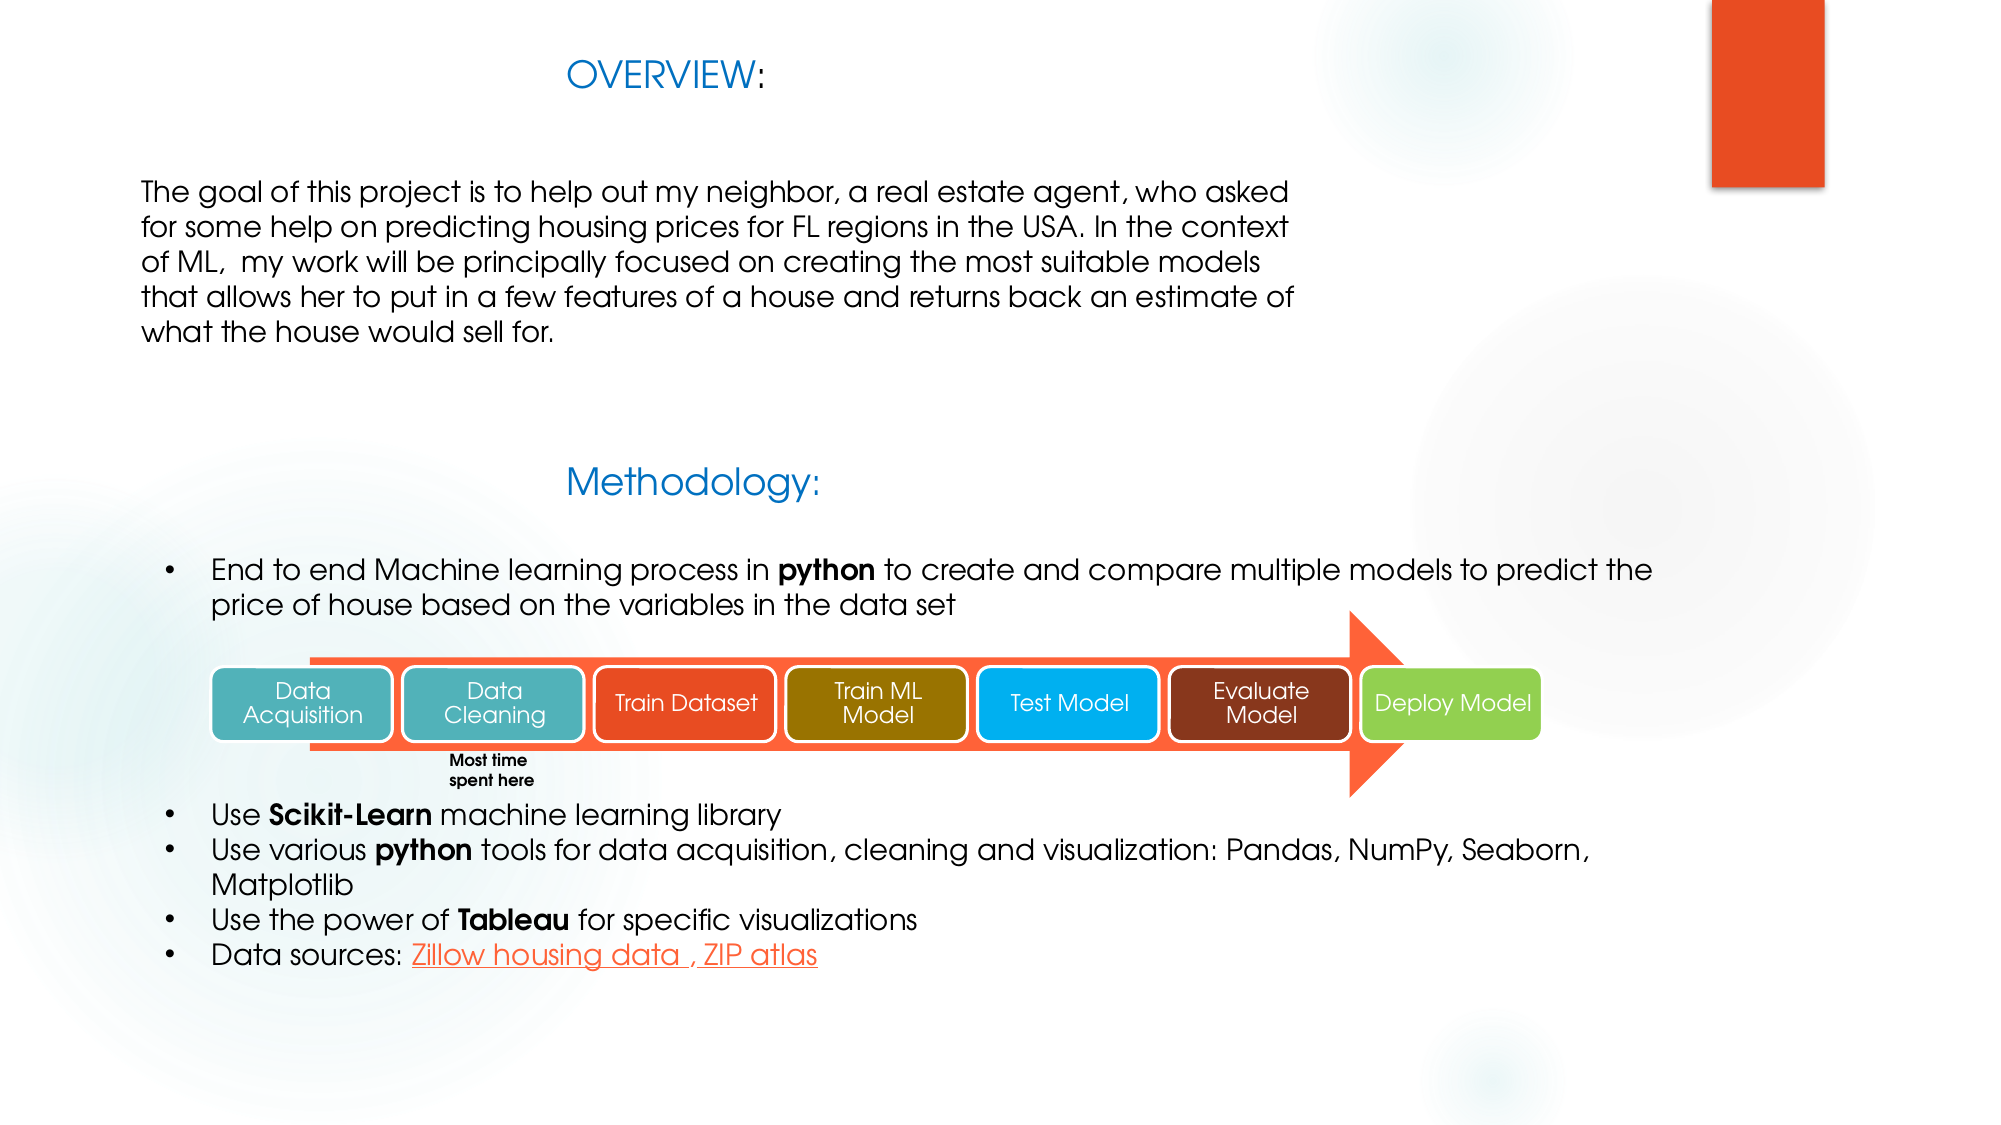

OVERVIEW:

The goal of this project is to help out my neighbor, a real estate agent, who asked for some help on predicting housing prices for FL regions in the USA. In the context of ML,  my work will be principally focused on creating the most suitable models that allows her to put in a few features of a house and returns back an estimate of what the house would sell for.
Methodology:
End to end Machine learning process in python to create and compare multiple models to predict the price of house based on the variables in the data set

Use Scikit-Learn machine learning library
Use various python tools for data acquisition, cleaning and visualization: Pandas, NumPy, Seaborn, Matplotlib
Use the power of Tableau for specific visualizations
Data sources: Zillow housing data , ZIP atlas

Data Acquisition
Data Cleaning
Train Dataset
Train ML Model
Test Model
Evaluate Model
Deploy Model
Most time spent here